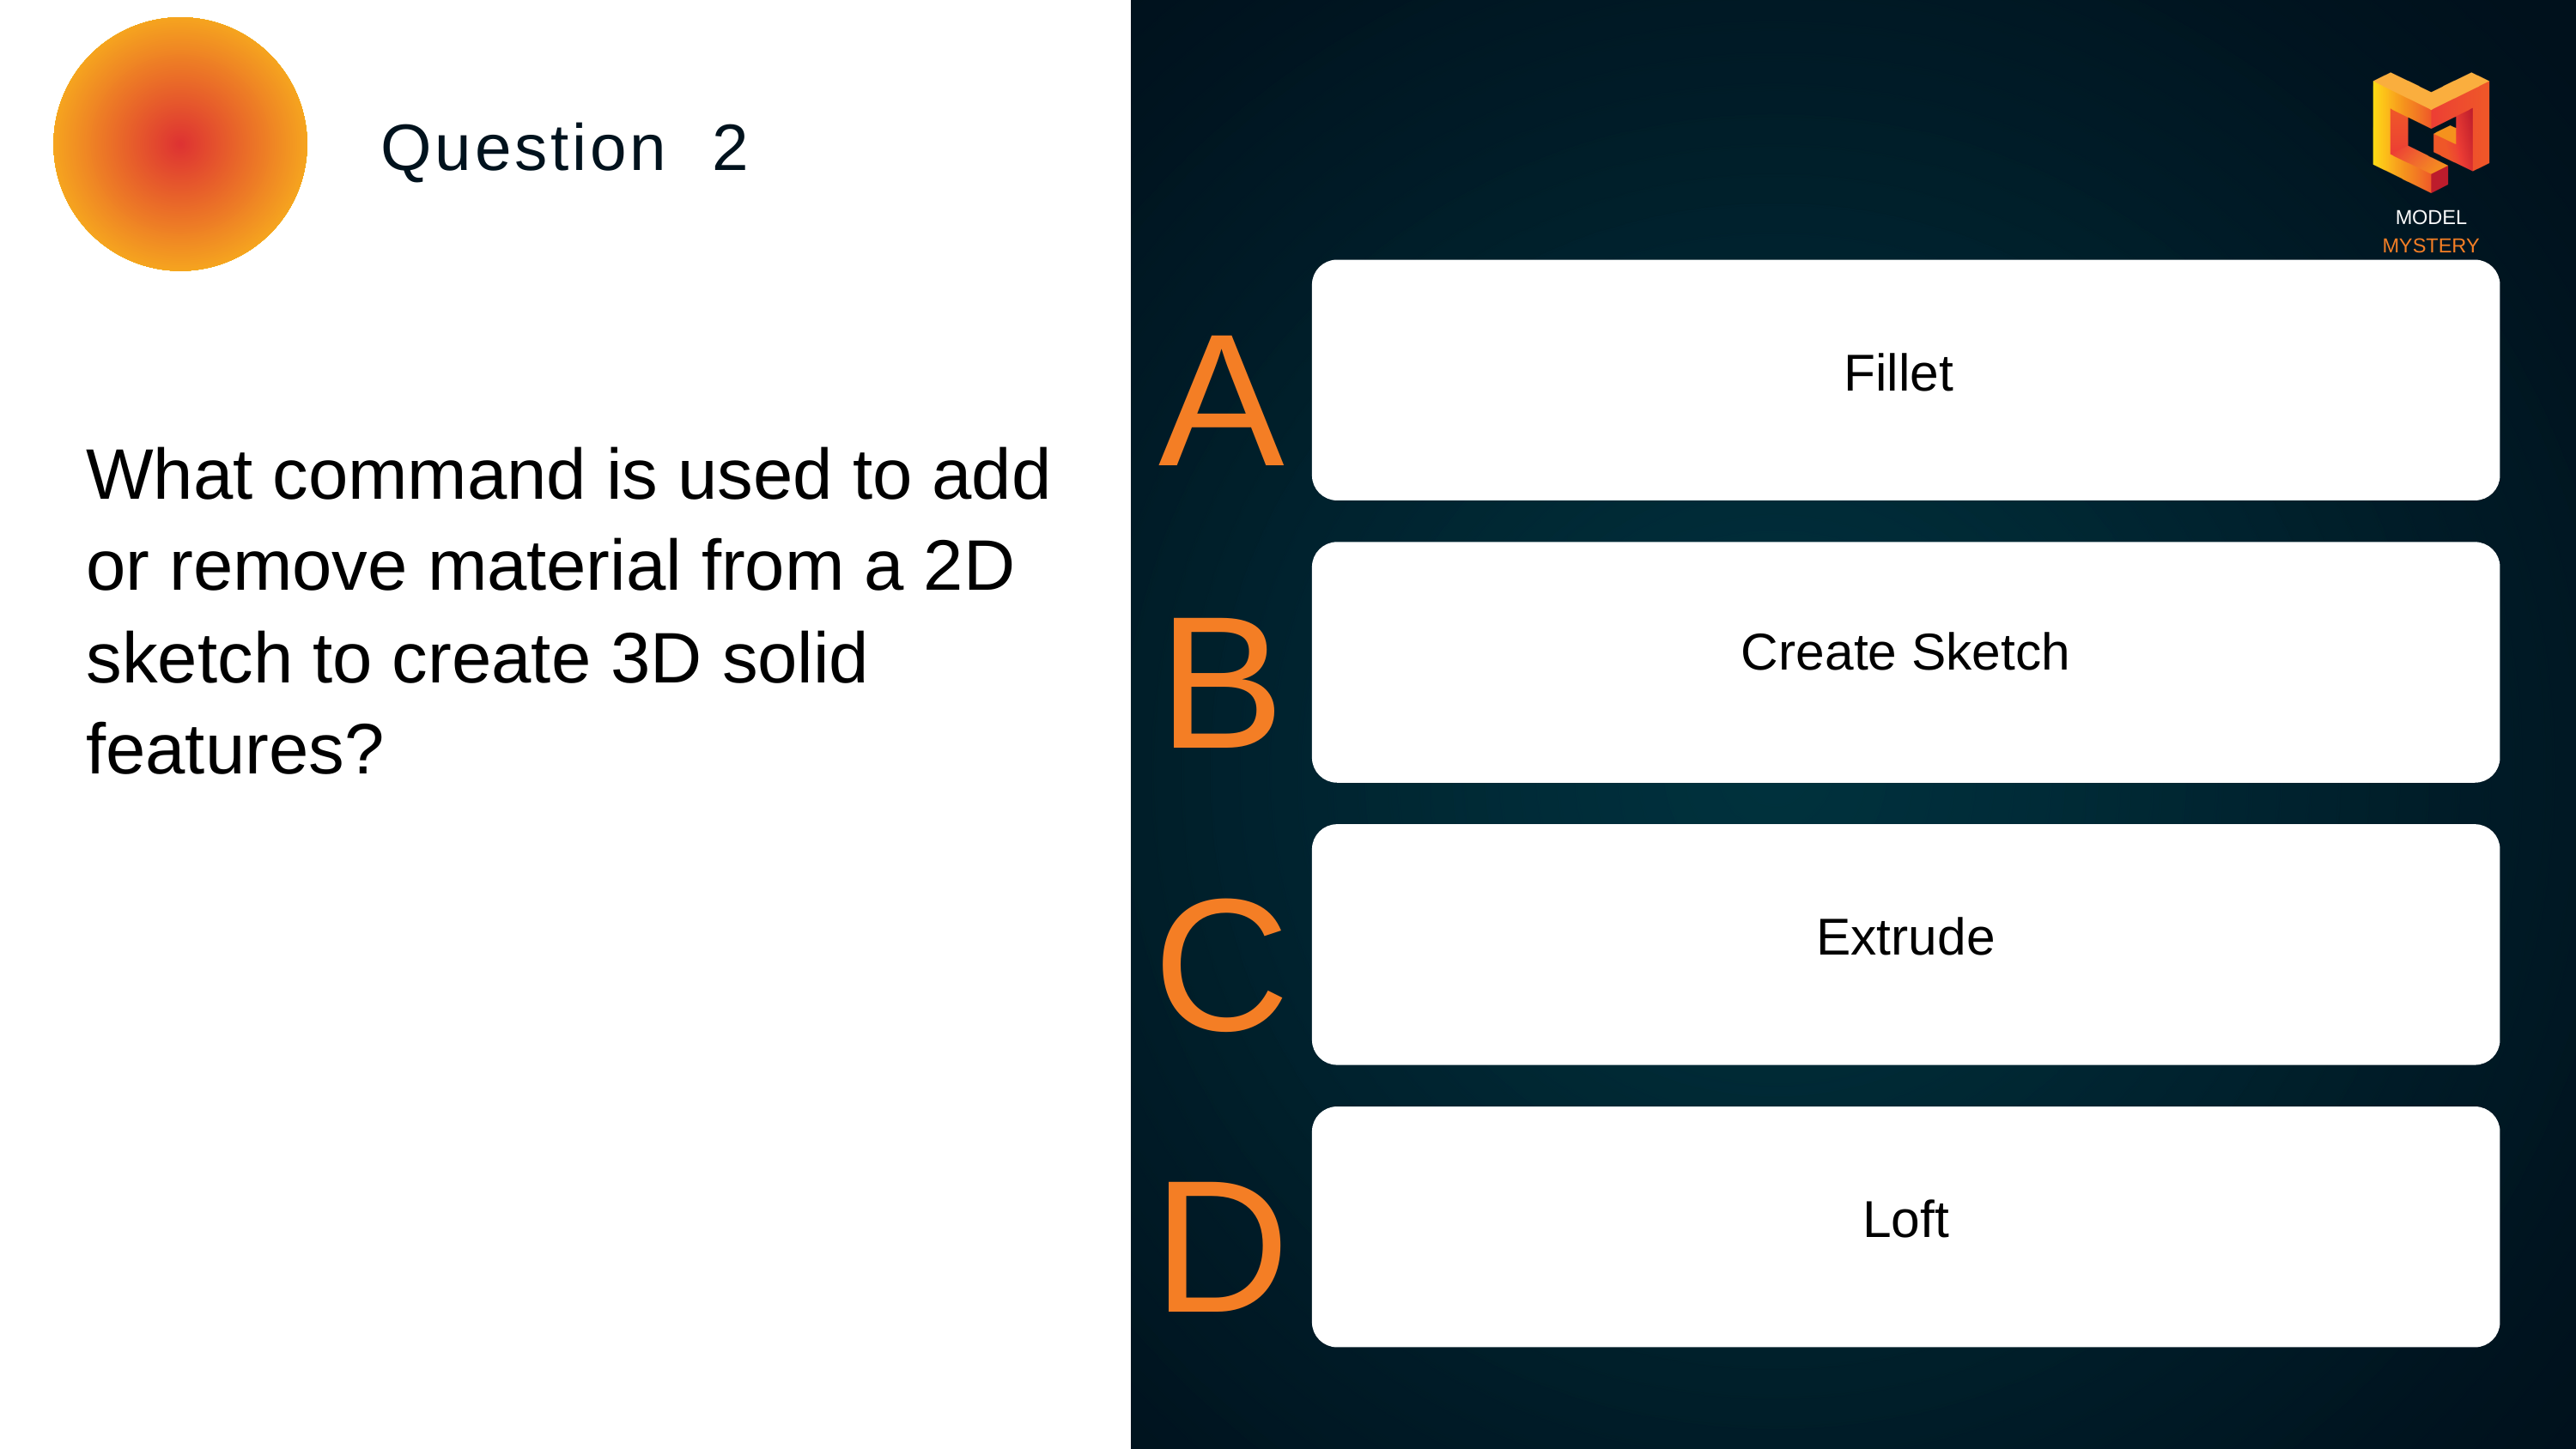

MODEL MYSTERY
Question  2

Fillet
A
What command is used to add or remove material from a 2D sketch to create 3D solid features?
B

Create Sketch
C

Extrude
D

Loft